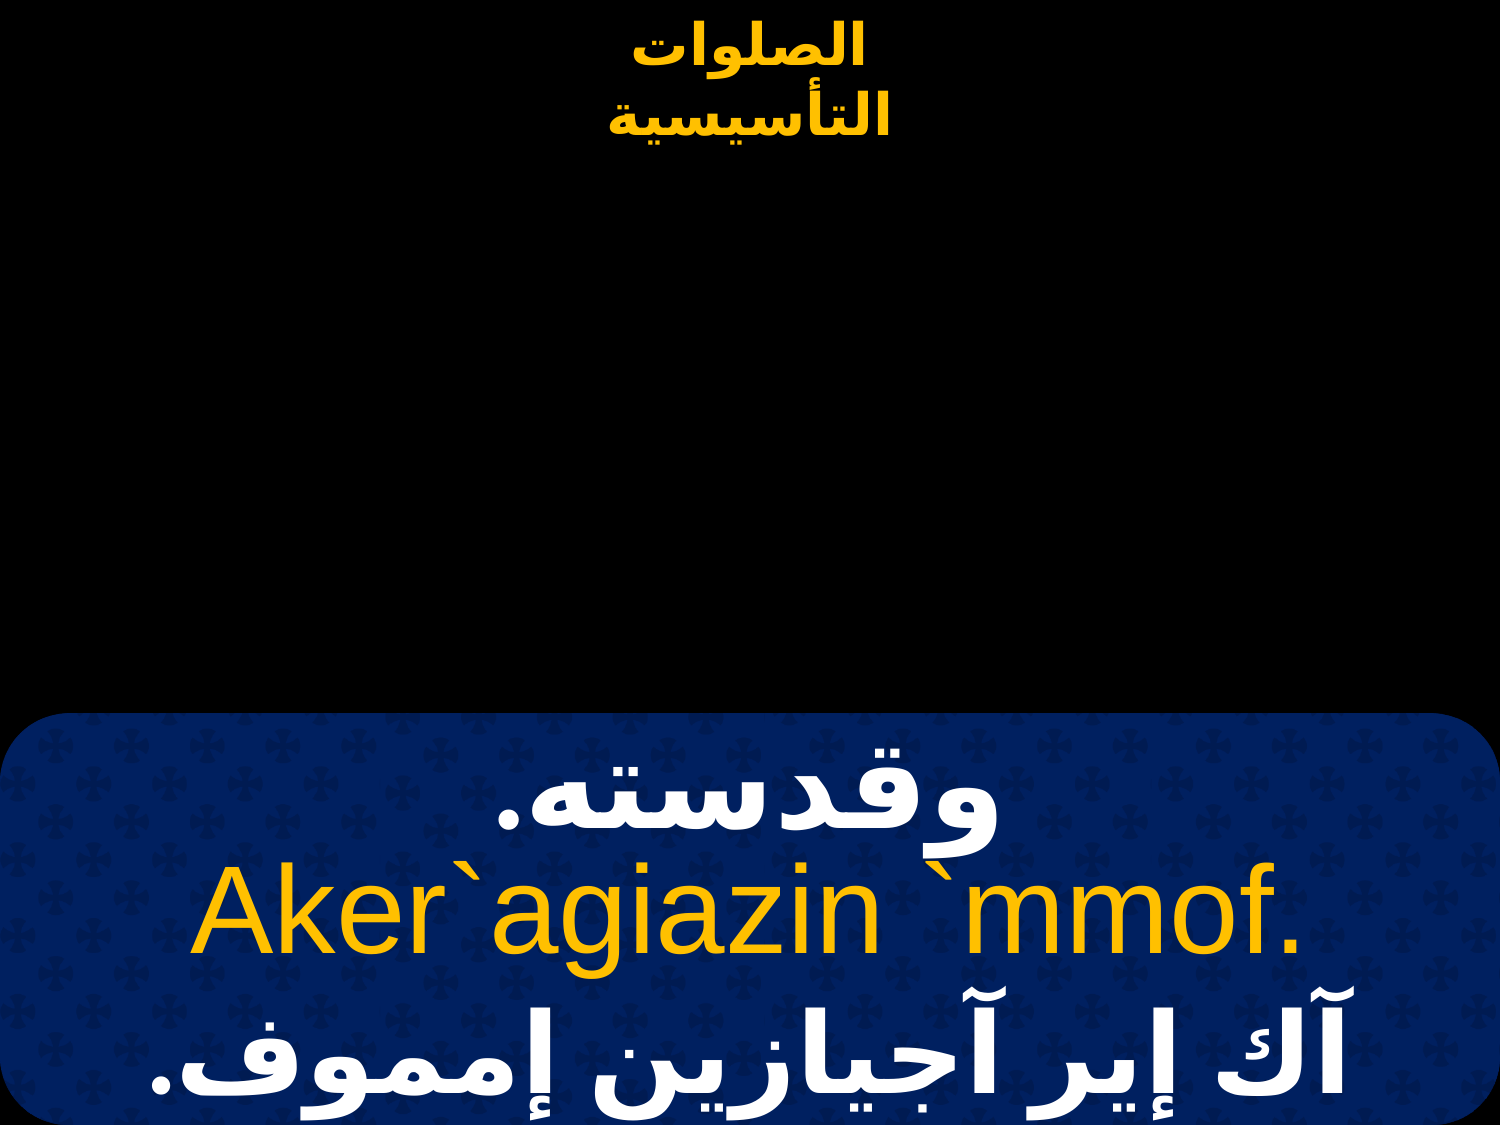

# وقدسته.
Aker`agiazin `mmof.
آك إير آجيازين إمموف.